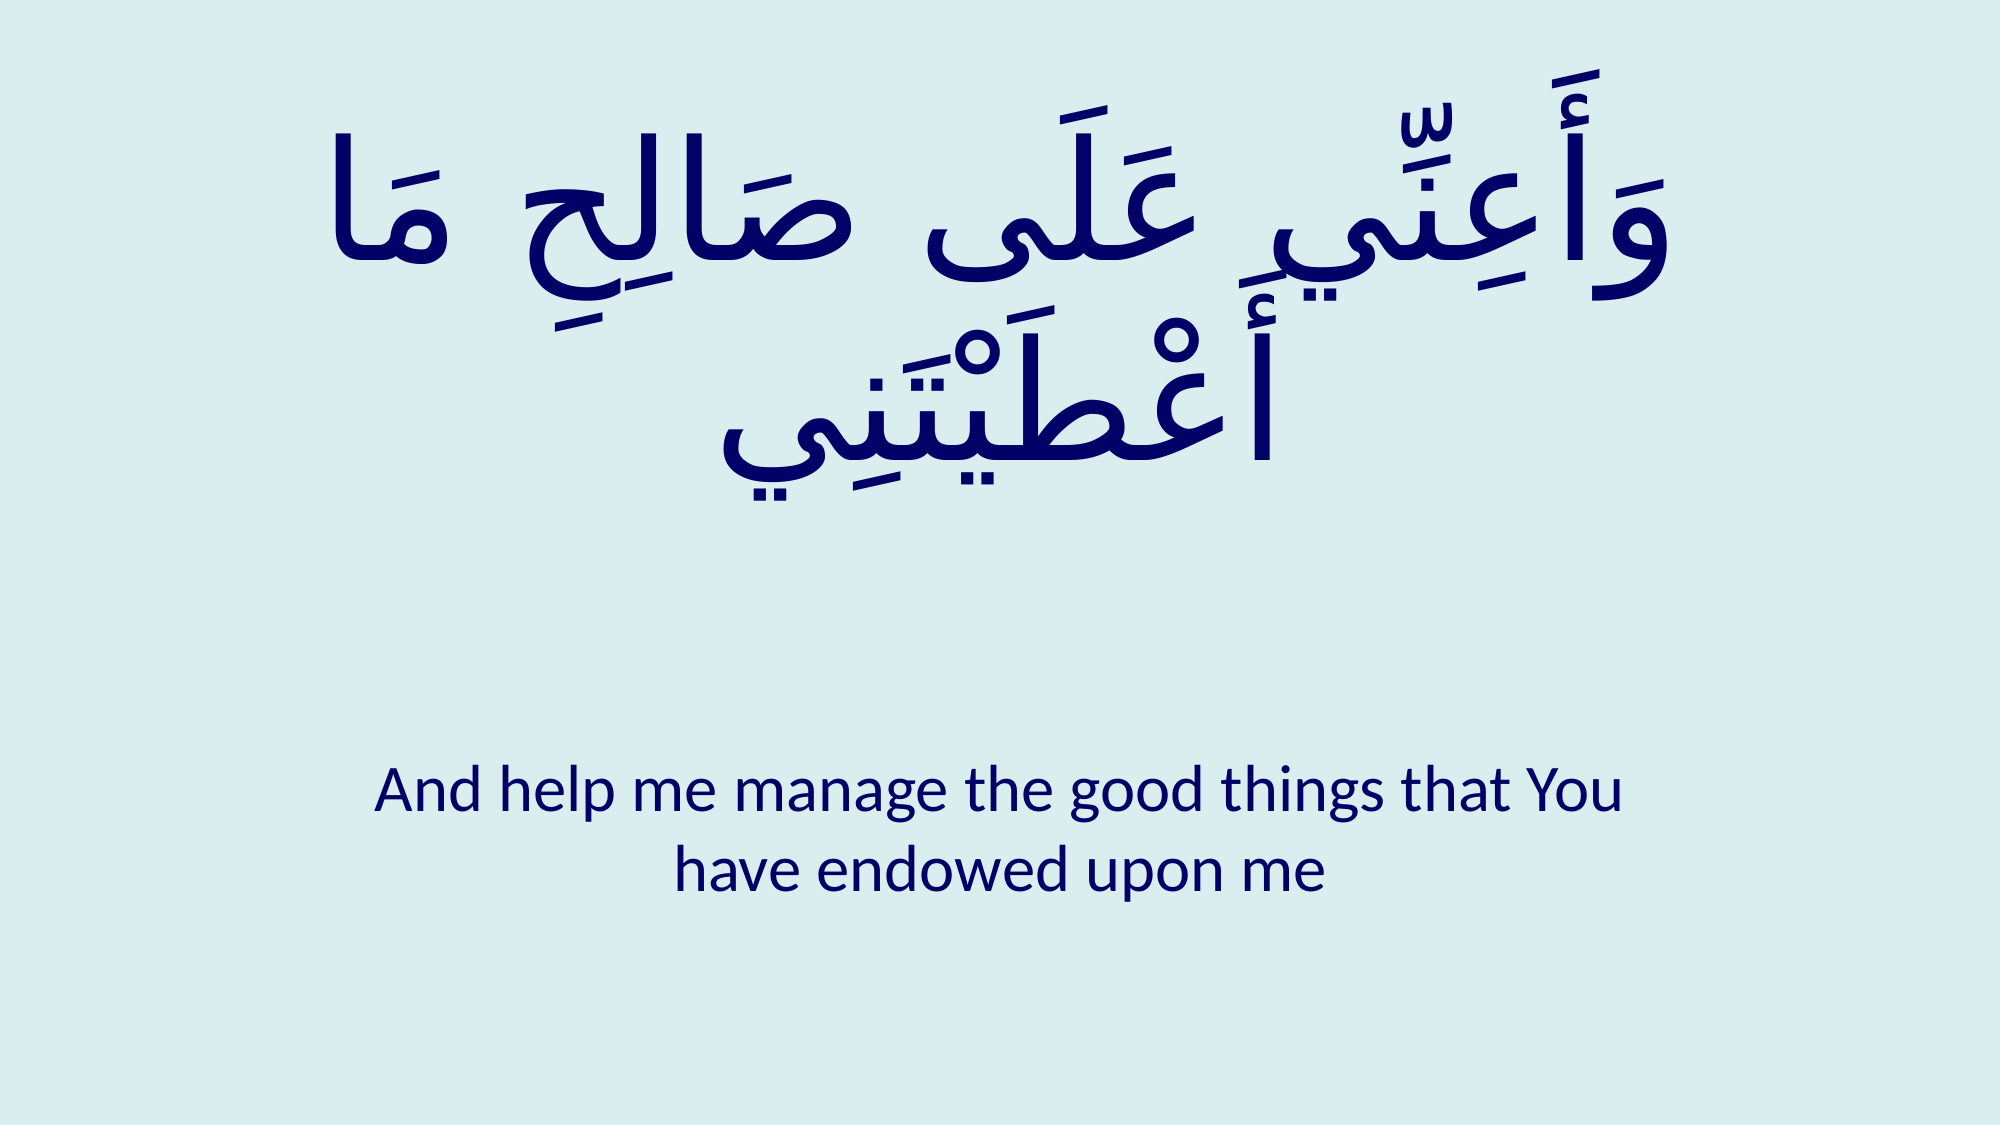

# وَأَعِنِّي عَلَى صَالِحِ مَا أَعْطَيْتَنِي
And help me manage the good things that You have endowed upon me